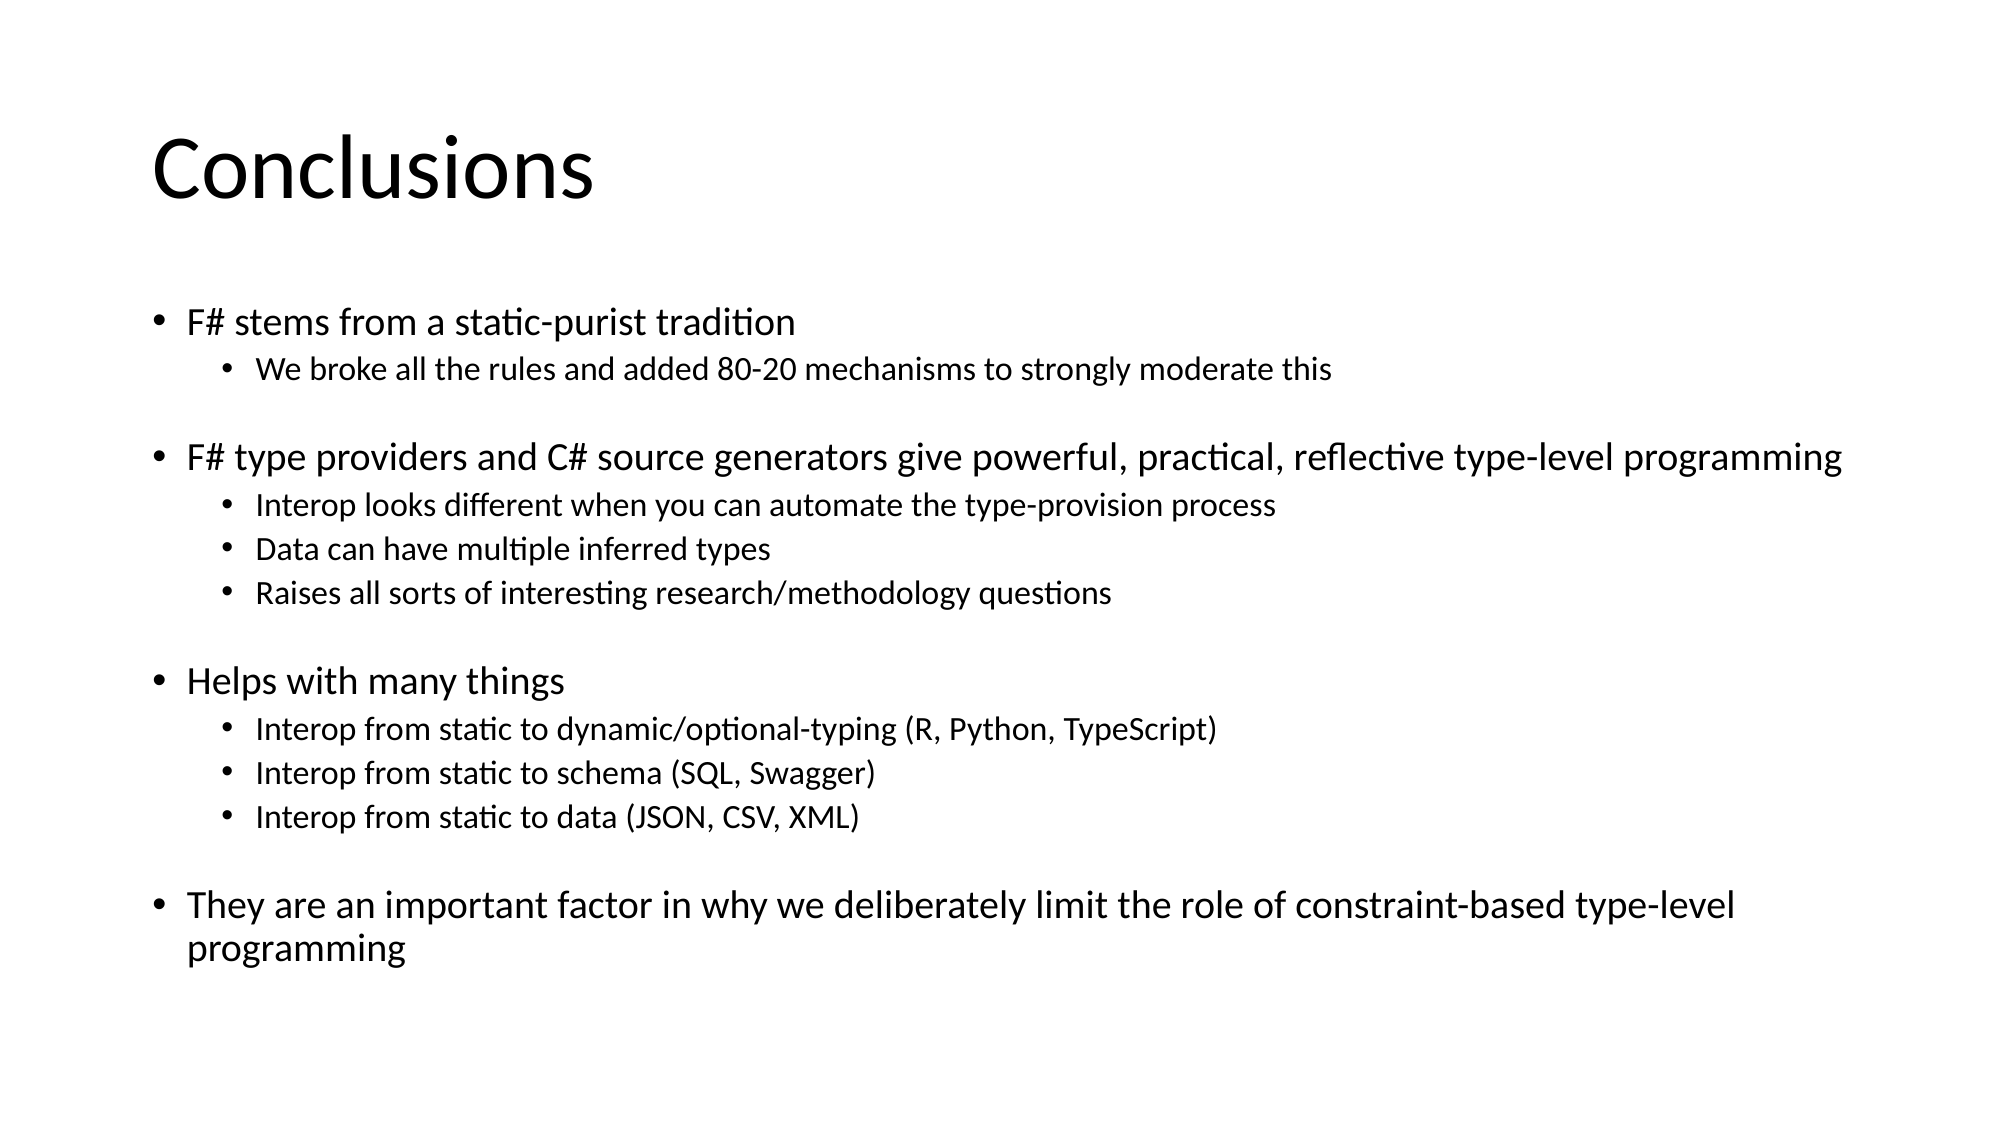

# Conclusions
F# stems from a static-purist tradition
We broke all the rules and added 80-20 mechanisms to strongly moderate this

F# type providers and C# source generators give powerful, practical, reflective type-level programming
Interop looks different when you can automate the type-provision process
Data can have multiple inferred types
Raises all sorts of interesting research/methodology questions

Helps with many things
Interop from static to dynamic/optional-typing (R, Python, TypeScript)
Interop from static to schema (SQL, Swagger)
Interop from static to data (JSON, CSV, XML)

They are an important factor in why we deliberately limit the role of constraint-based type-level programming